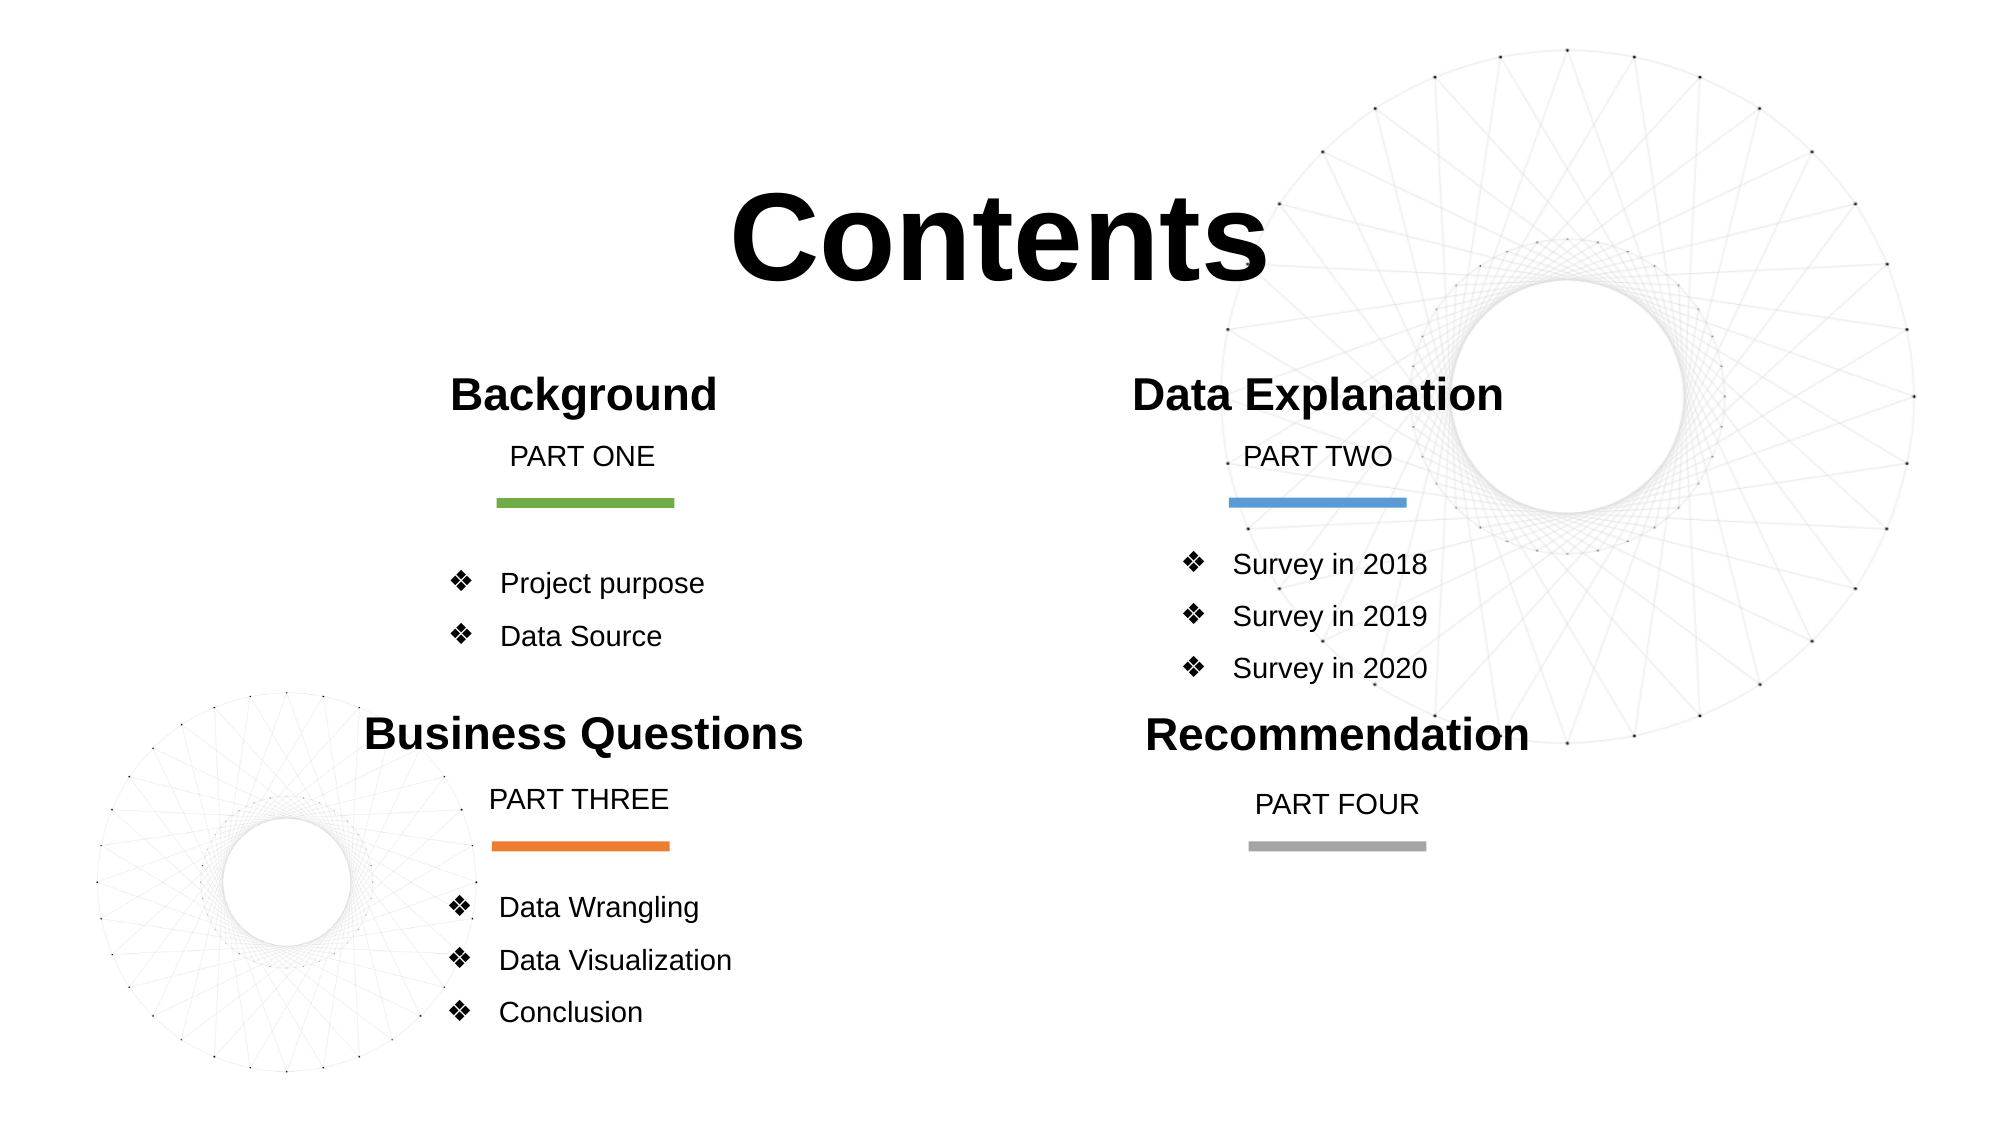

Contents
Background
Data Explanation
PART ONE
PART TWO

Survey in 2018
Survey in 2019
Survey in 2020
Project purpose
Data Source
Business Questions
Recommendation
PART THREE
PART FOUR

Data Wrangling
Data Visualization
Conclusion